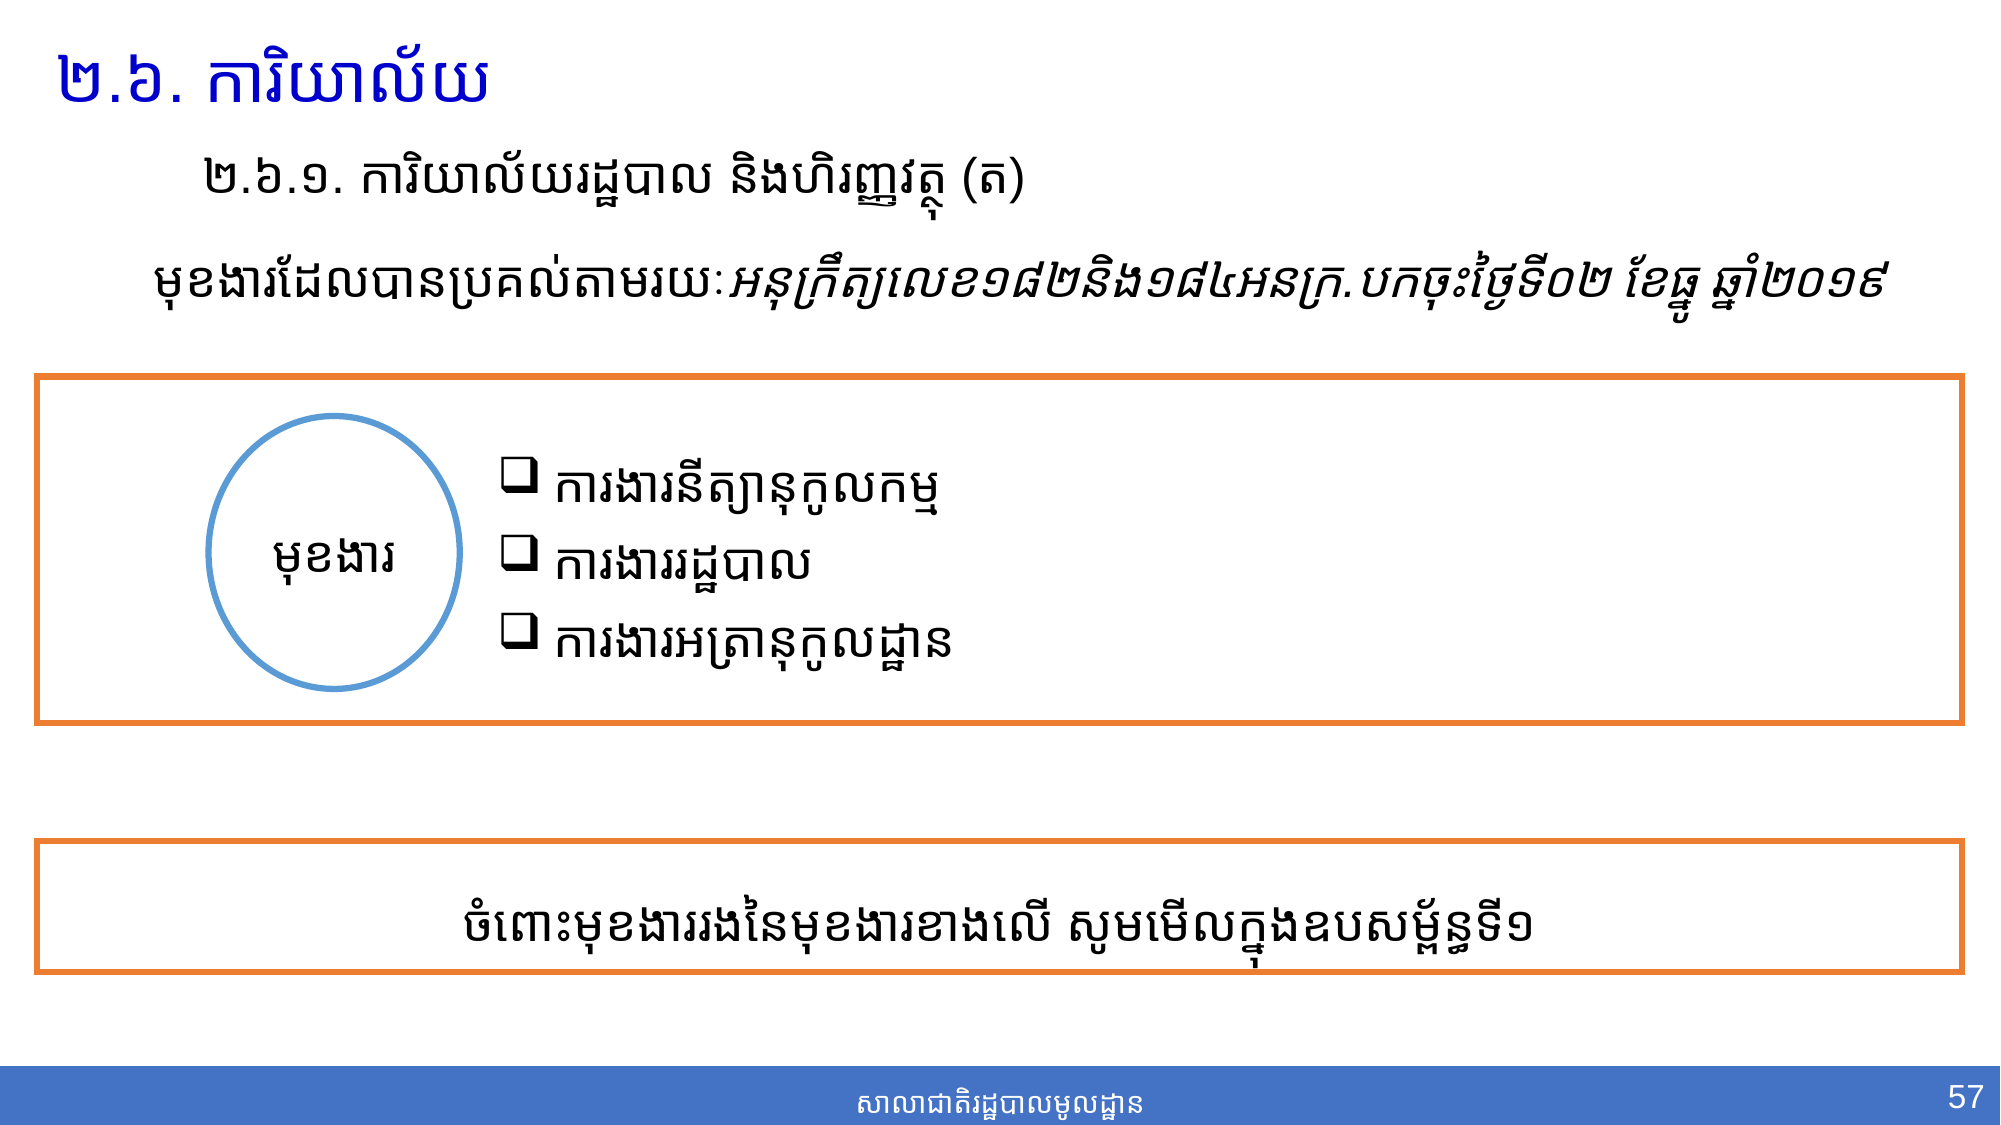

២.៦. ការិយាល័យ
២.៦.១. ការិយាល័យរដ្ឋបាល និងហិរញ្ញវត្ថុ (ត)
មុខងារដែលបានប្រគល់តាមរយៈអនុក្រឹត្យលេខ១៨២និង១៨៤អនក្រ.បកចុះថ្ងៃទី០២ ខែធ្នូ ឆ្នាំ២០១៩

មុខងារ
ការងារនីត្យានុកូលកម្ម
ការងាររដ្ឋបាល
ការងារអត្រានុកូលដ្ឋាន
ចំពោះមុខងាររងនៃមុខងារខាងលើ សូមមើលក្នុងឧបសម្ព័ន្ធទី១
57